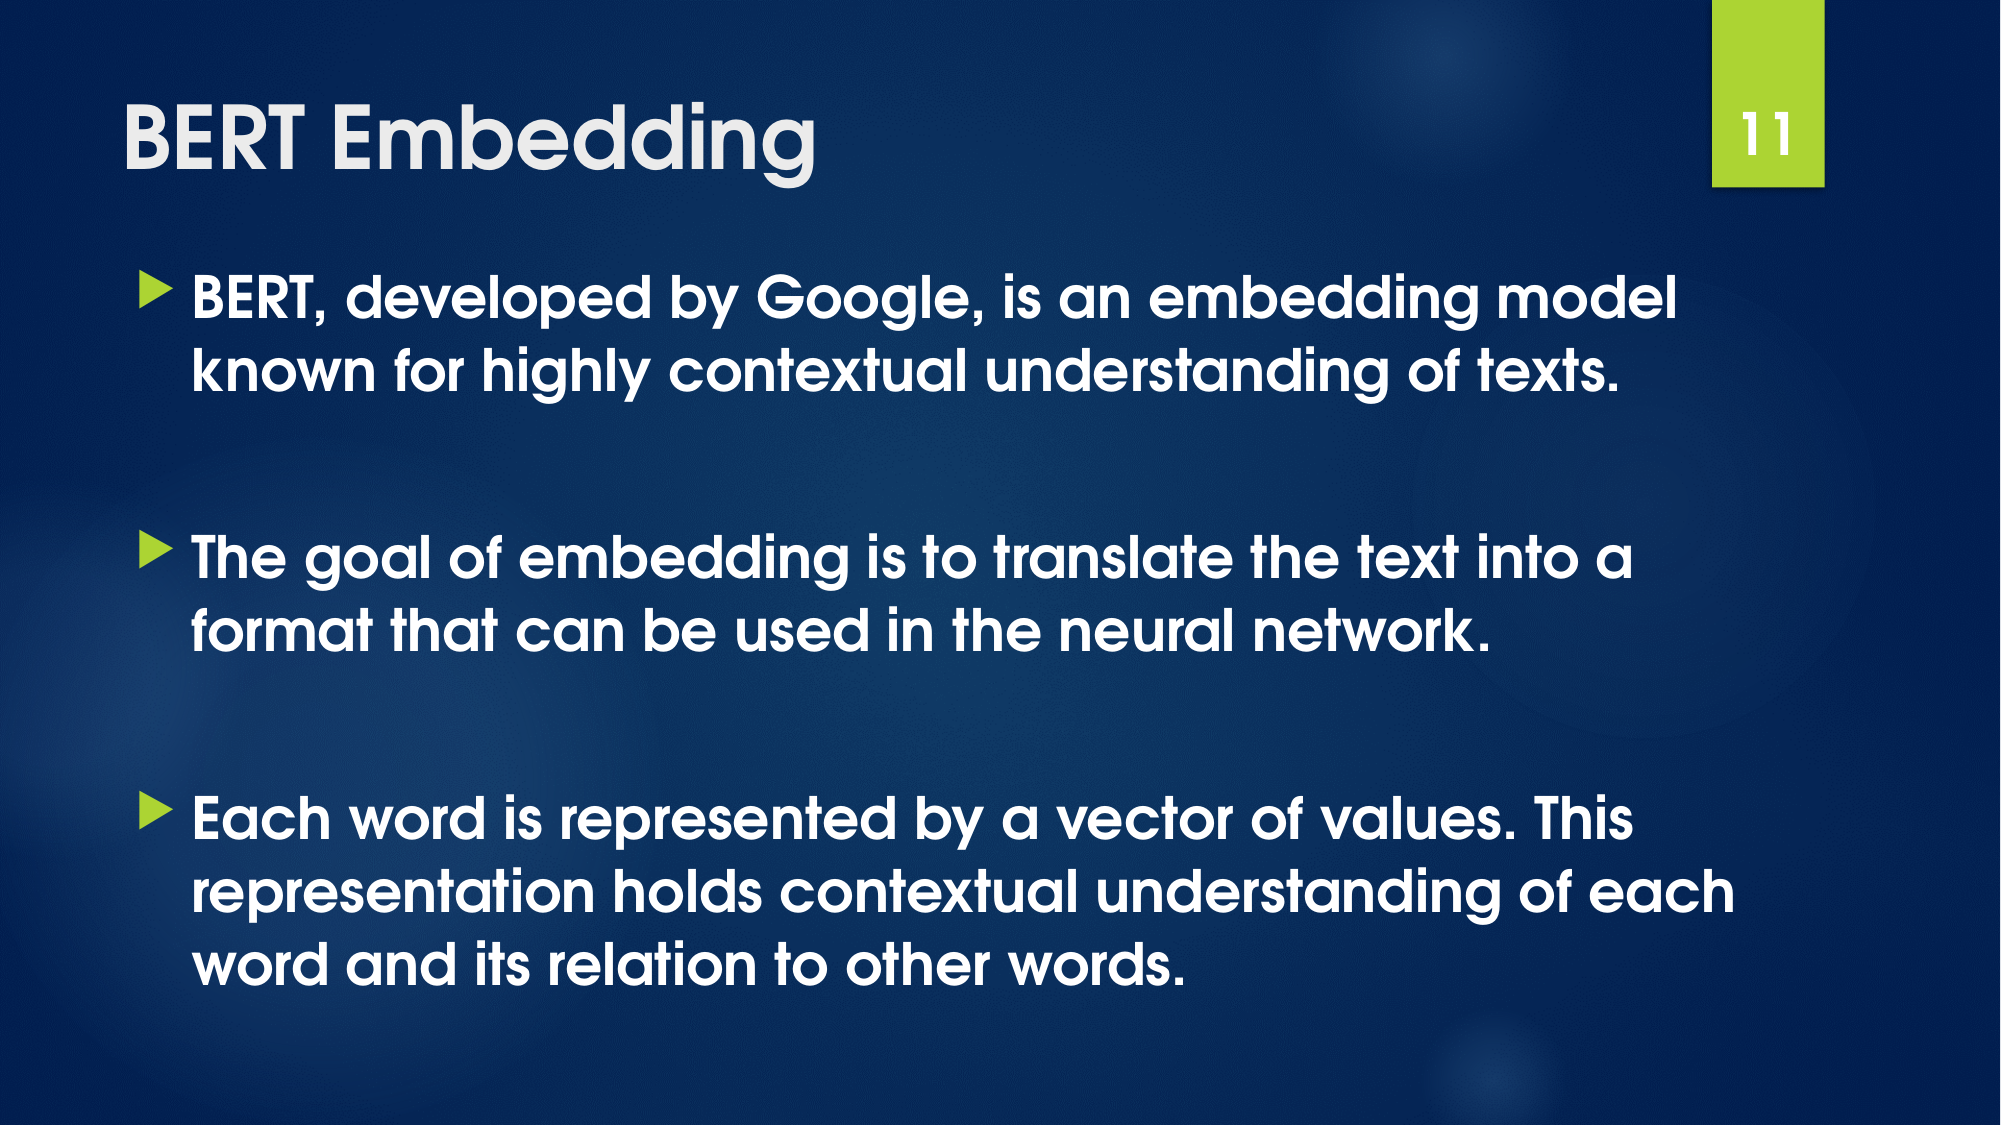

11
# BERT Embedding
BERT, developed by Google, is an embedding model known for highly contextual understanding of texts.

The goal of embedding is to translate the text into a format that can be used in the neural network.

Each word is represented by a vector of values. This representation holds contextual understanding of each word and its relation to other words.